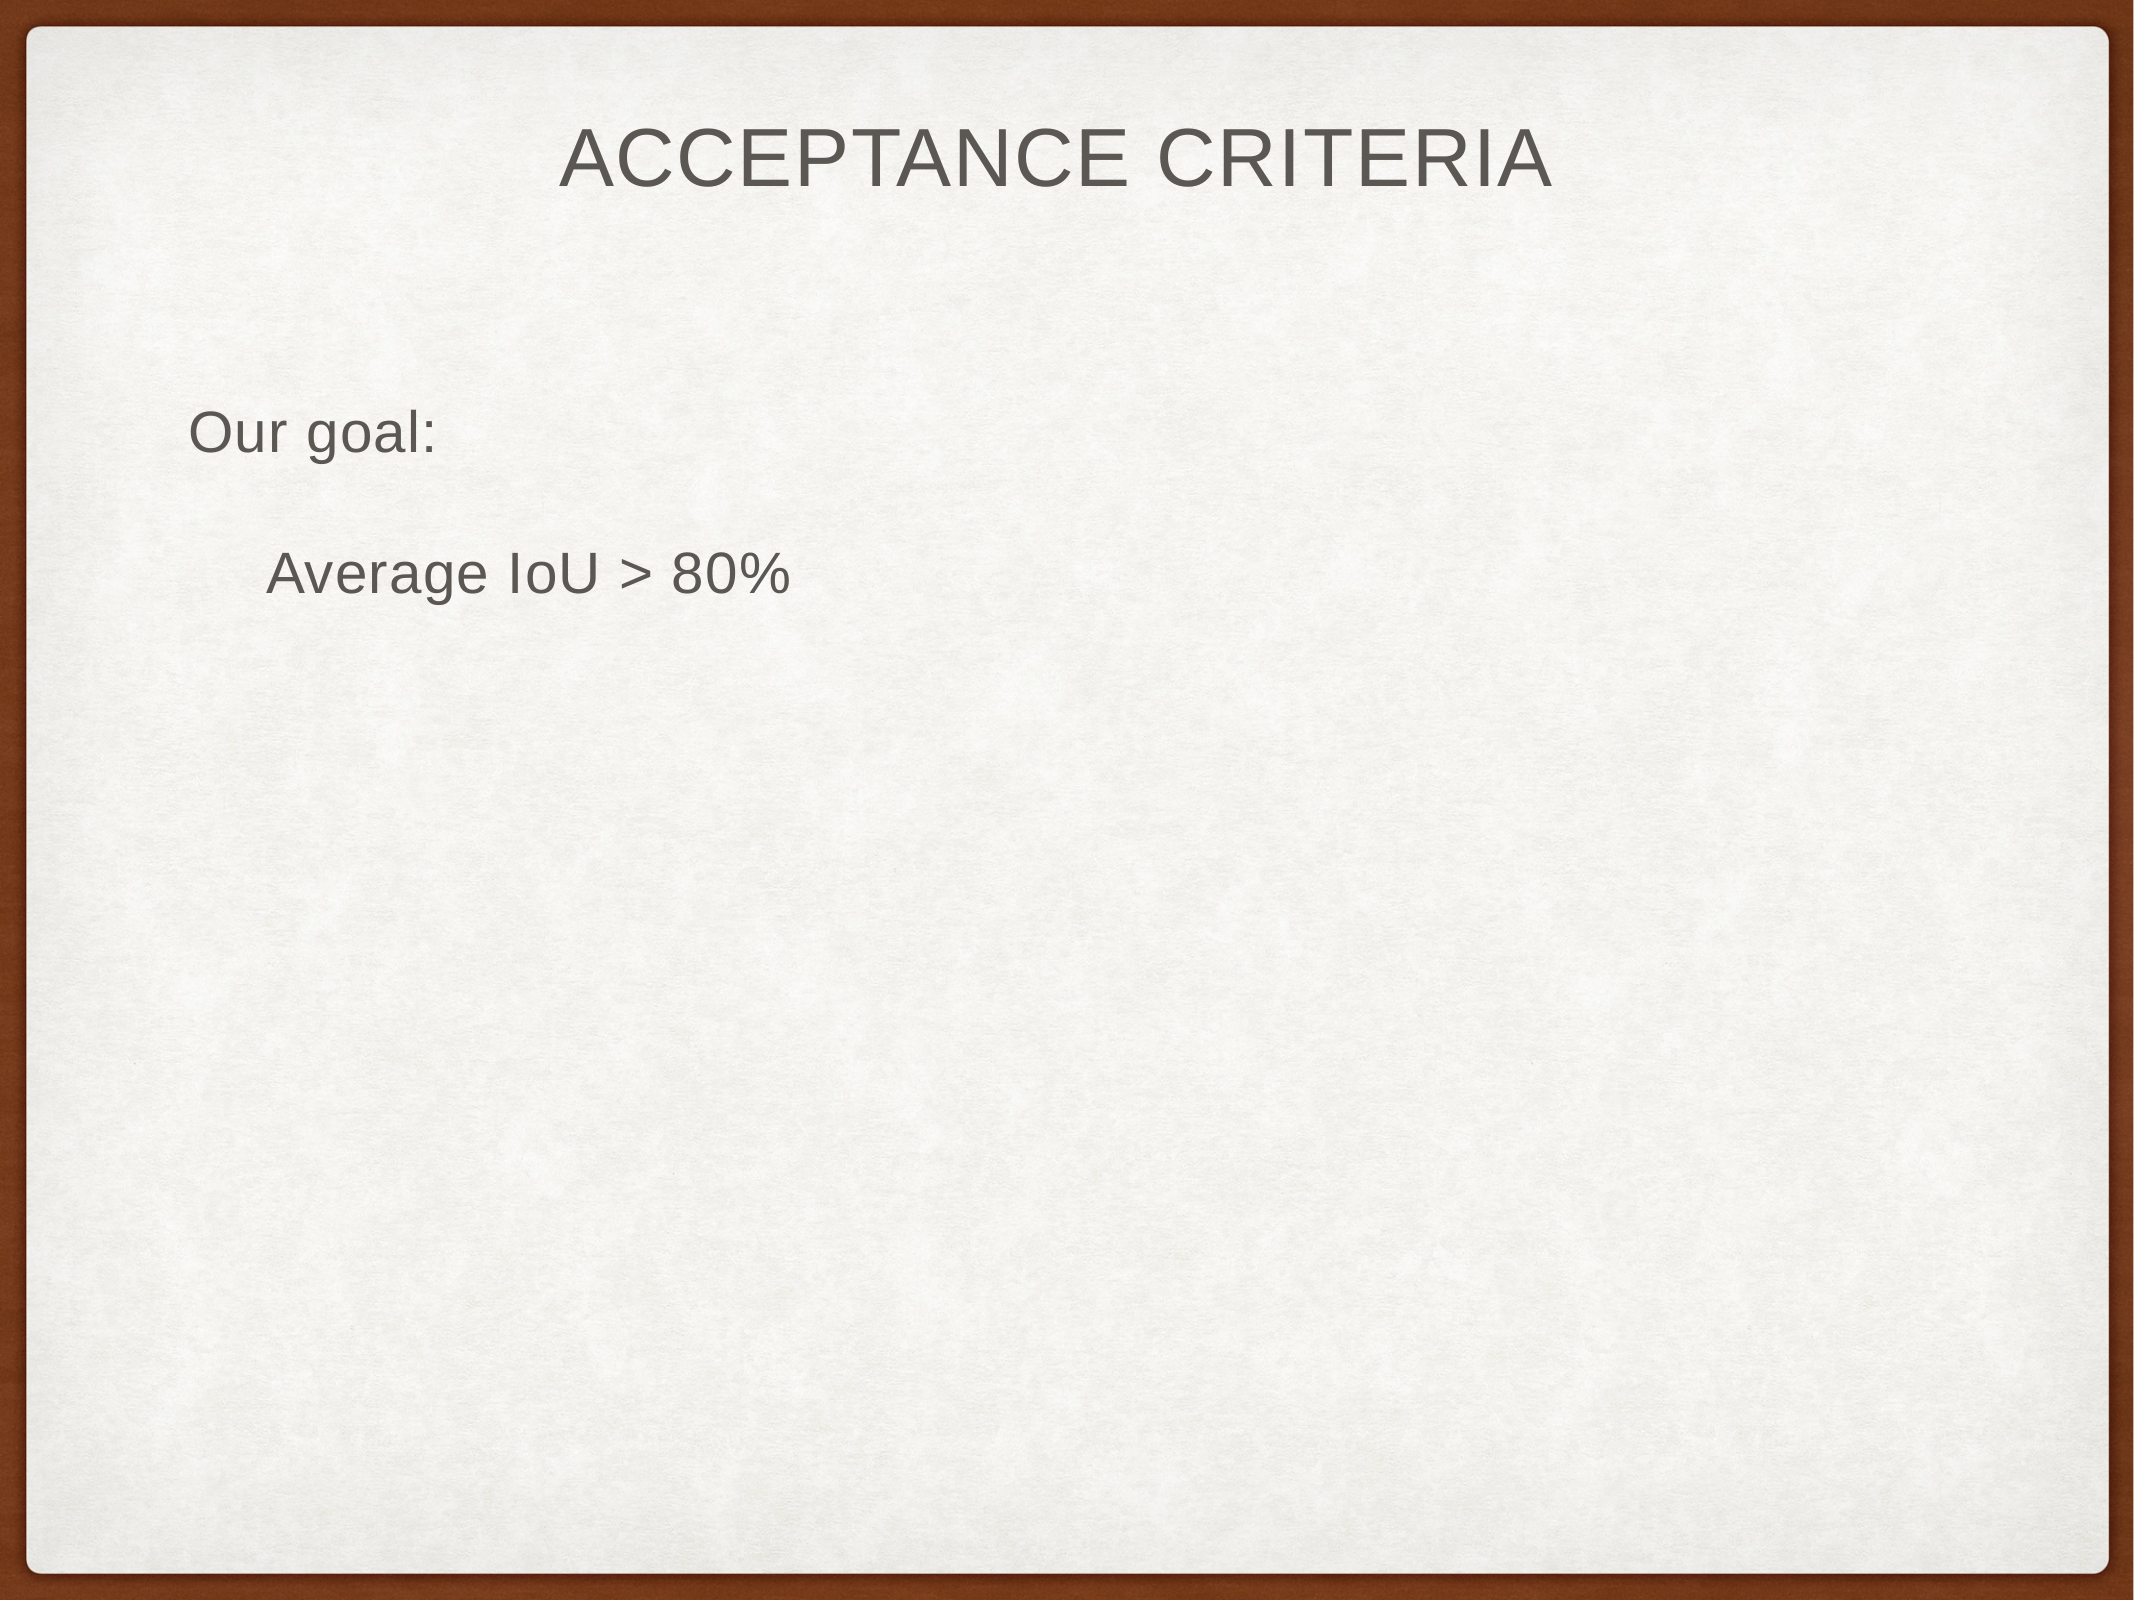

# Acceptance criteria

    Our goal:
  Average IoU > 80%